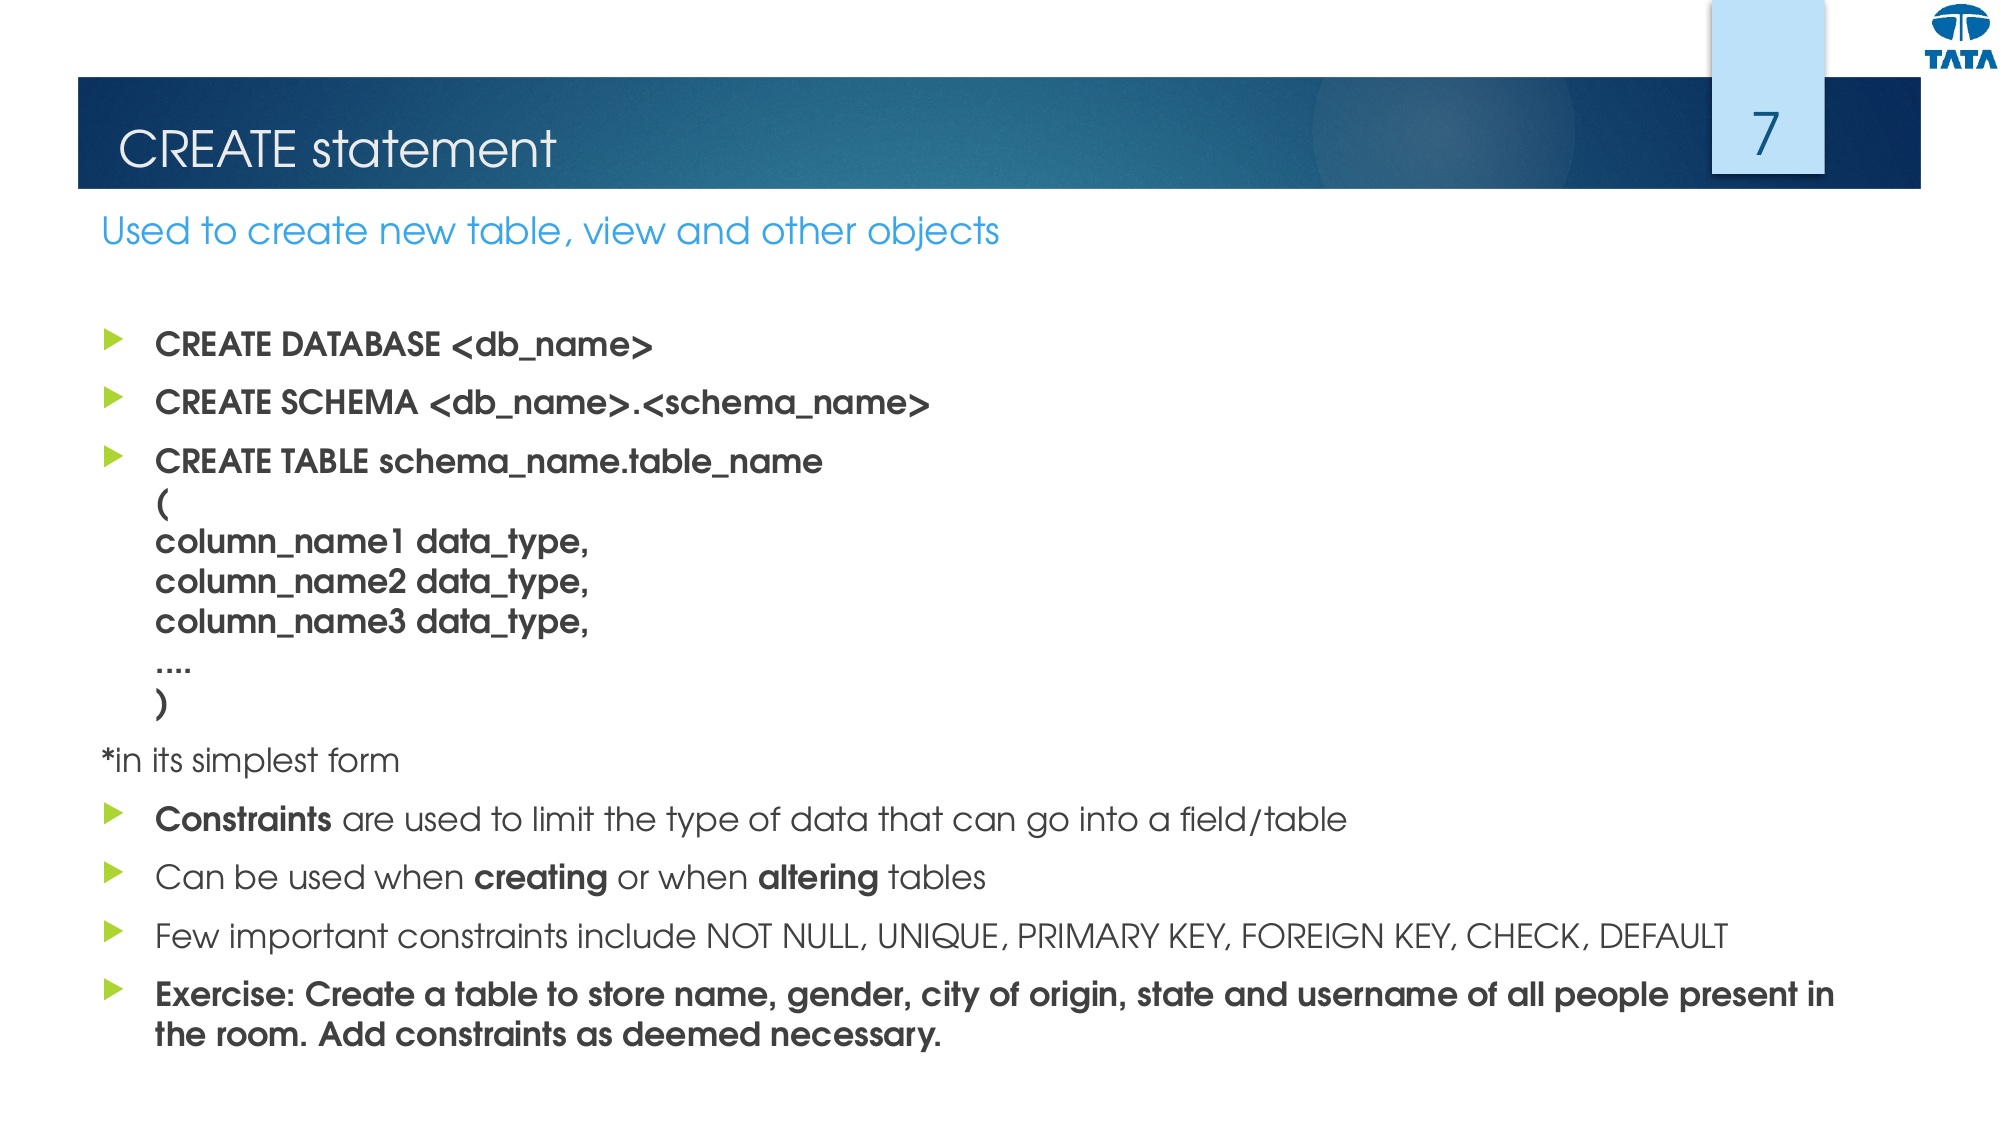

7
# CREATE statement
Used to create new table, view and other objects
CREATE DATABASE <db_name>
CREATE SCHEMA <db_name>.<schema_name>
CREATE TABLE schema_name.table_name
(
column_name1 data_type,
column_name2 data_type,
column_name3 data_type,
....
)
*in its simplest form
Constraints are used to limit the type of data that can go into a field/table
Can be used when creating or when altering tables
Few important constraints include NOT NULL, UNIQUE, PRIMARY KEY, FOREIGN KEY, CHECK, DEFAULT
Exercise: Create a table to store name, gender, city of origin, state and username of all people present in the room. Add constraints as deemed necessary.